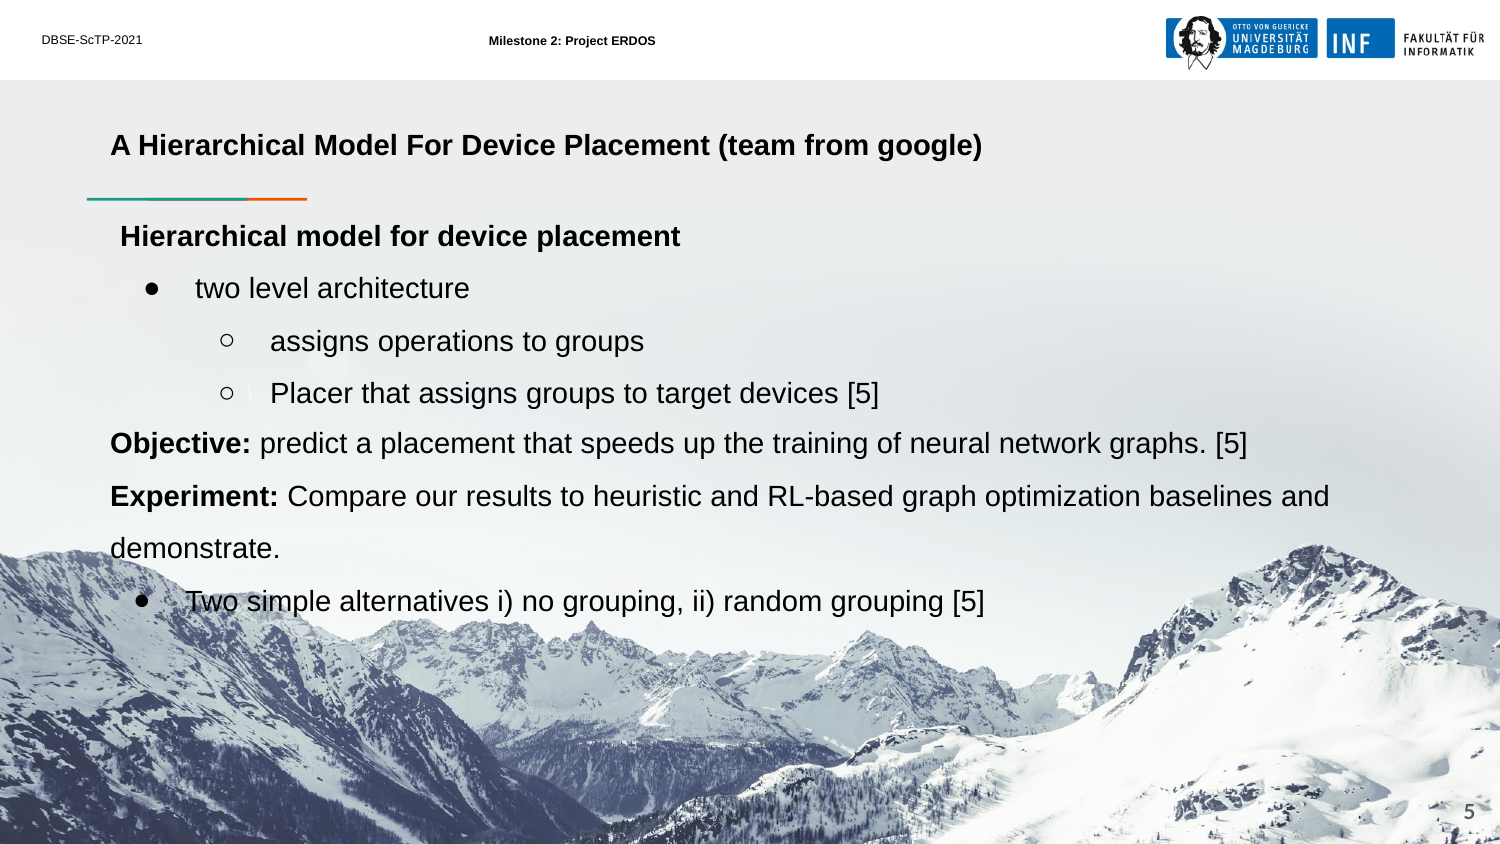

A Hierarchical Model For Device Placement (team from google)
Hierarchical model for device placement
two level architecture
assigns operations to groups
Placer that assigns groups to target devices [5]

Objective: predict a placement that speeds up the training of neural network graphs. [5]
Experiment: Compare our results to heuristic and RL-based graph optimization baselines and demonstrate.
Two simple alternatives i) no grouping, ii) random grouping [5]
5